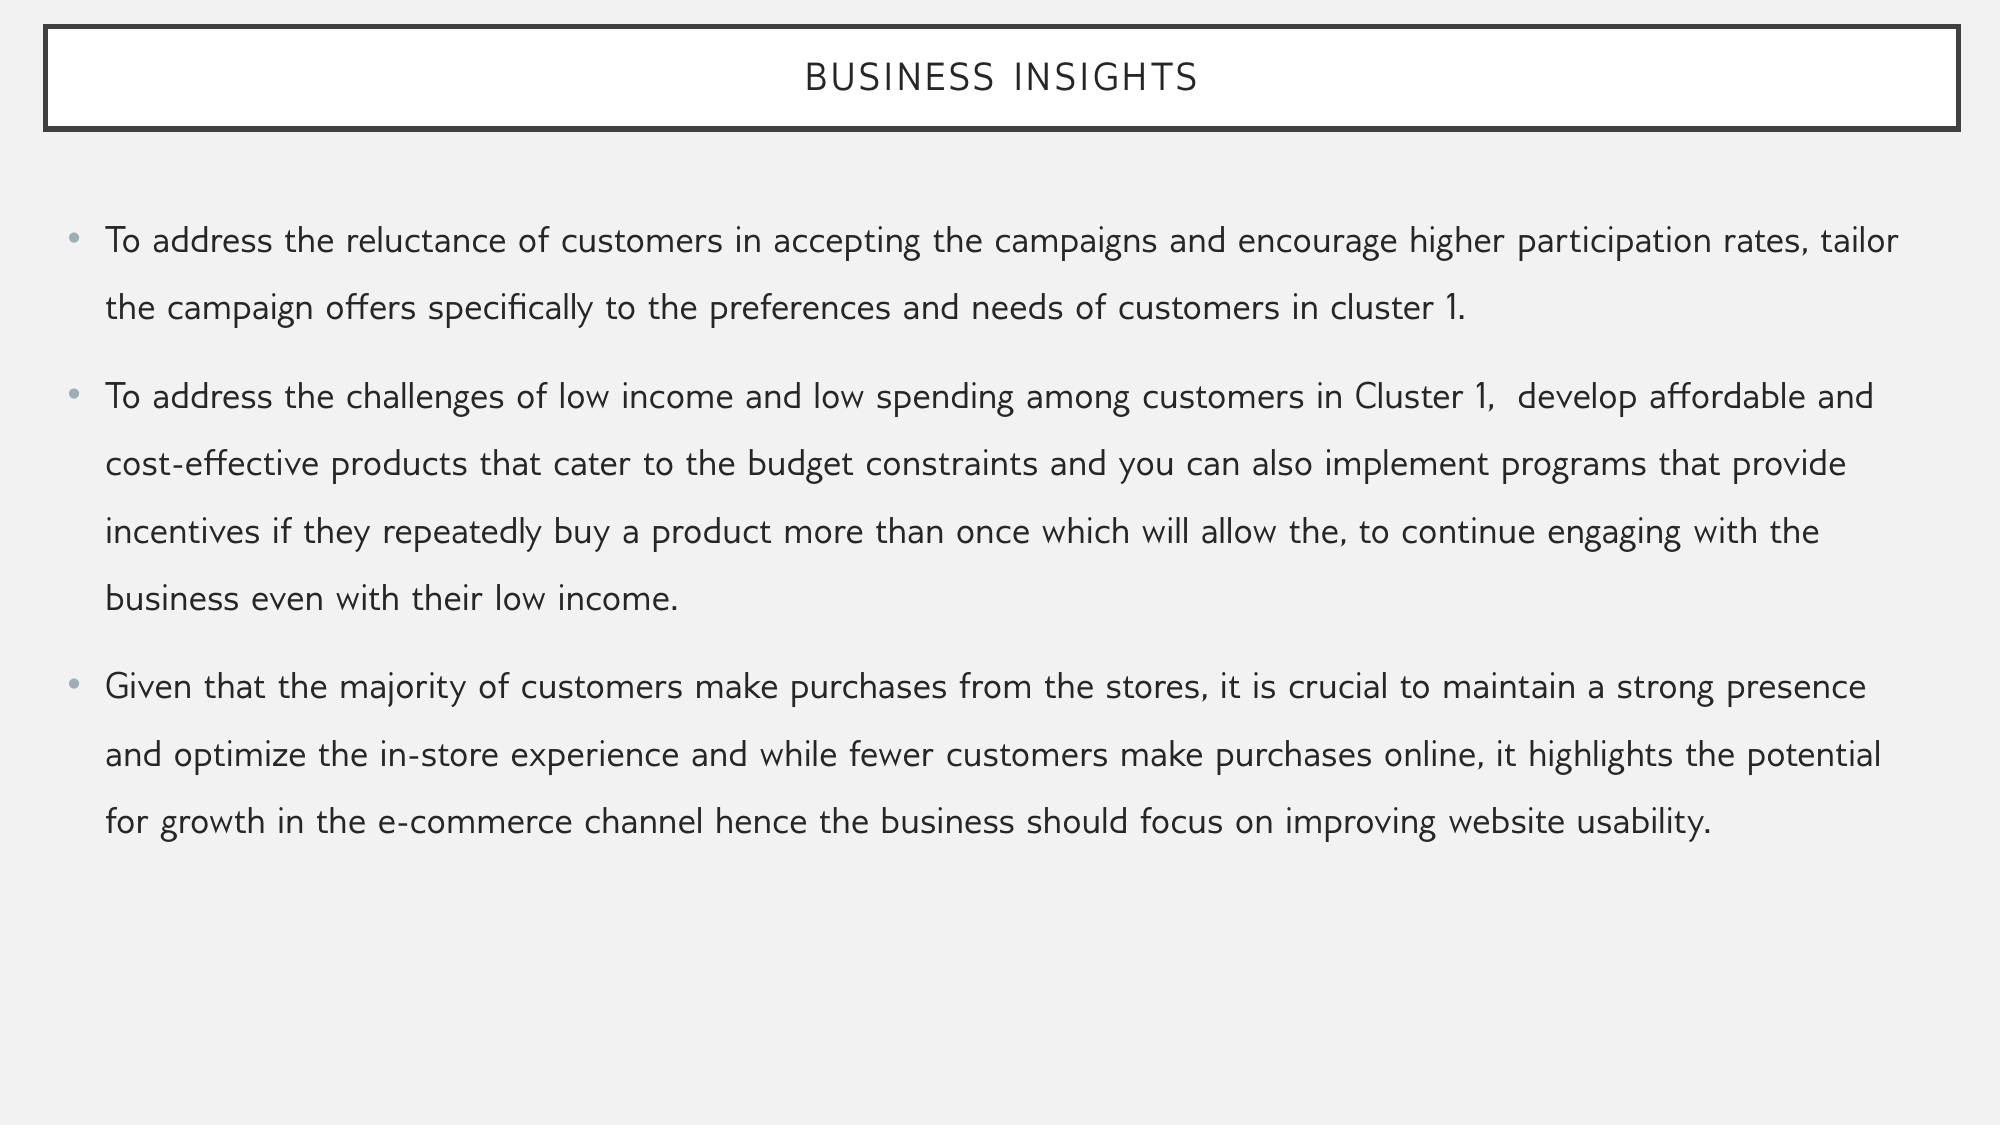

# Business insights
To address the reluctance of customers in accepting the campaigns and encourage higher participation rates, tailor the campaign offers specifically to the preferences and needs of customers in cluster 1.
To address the challenges of low income and low spending among customers in Cluster 1,  develop affordable and cost-effective products that cater to the budget constraints and you can also implement programs that provide incentives if they repeatedly buy a product more than once which will allow the, to continue engaging with the business even with their low income.
Given that the majority of customers make purchases from the stores, it is crucial to maintain a strong presence and optimize the in-store experience and while fewer customers make purchases online, it highlights the potential for growth in the e-commerce channel hence the business should focus on improving website usability.